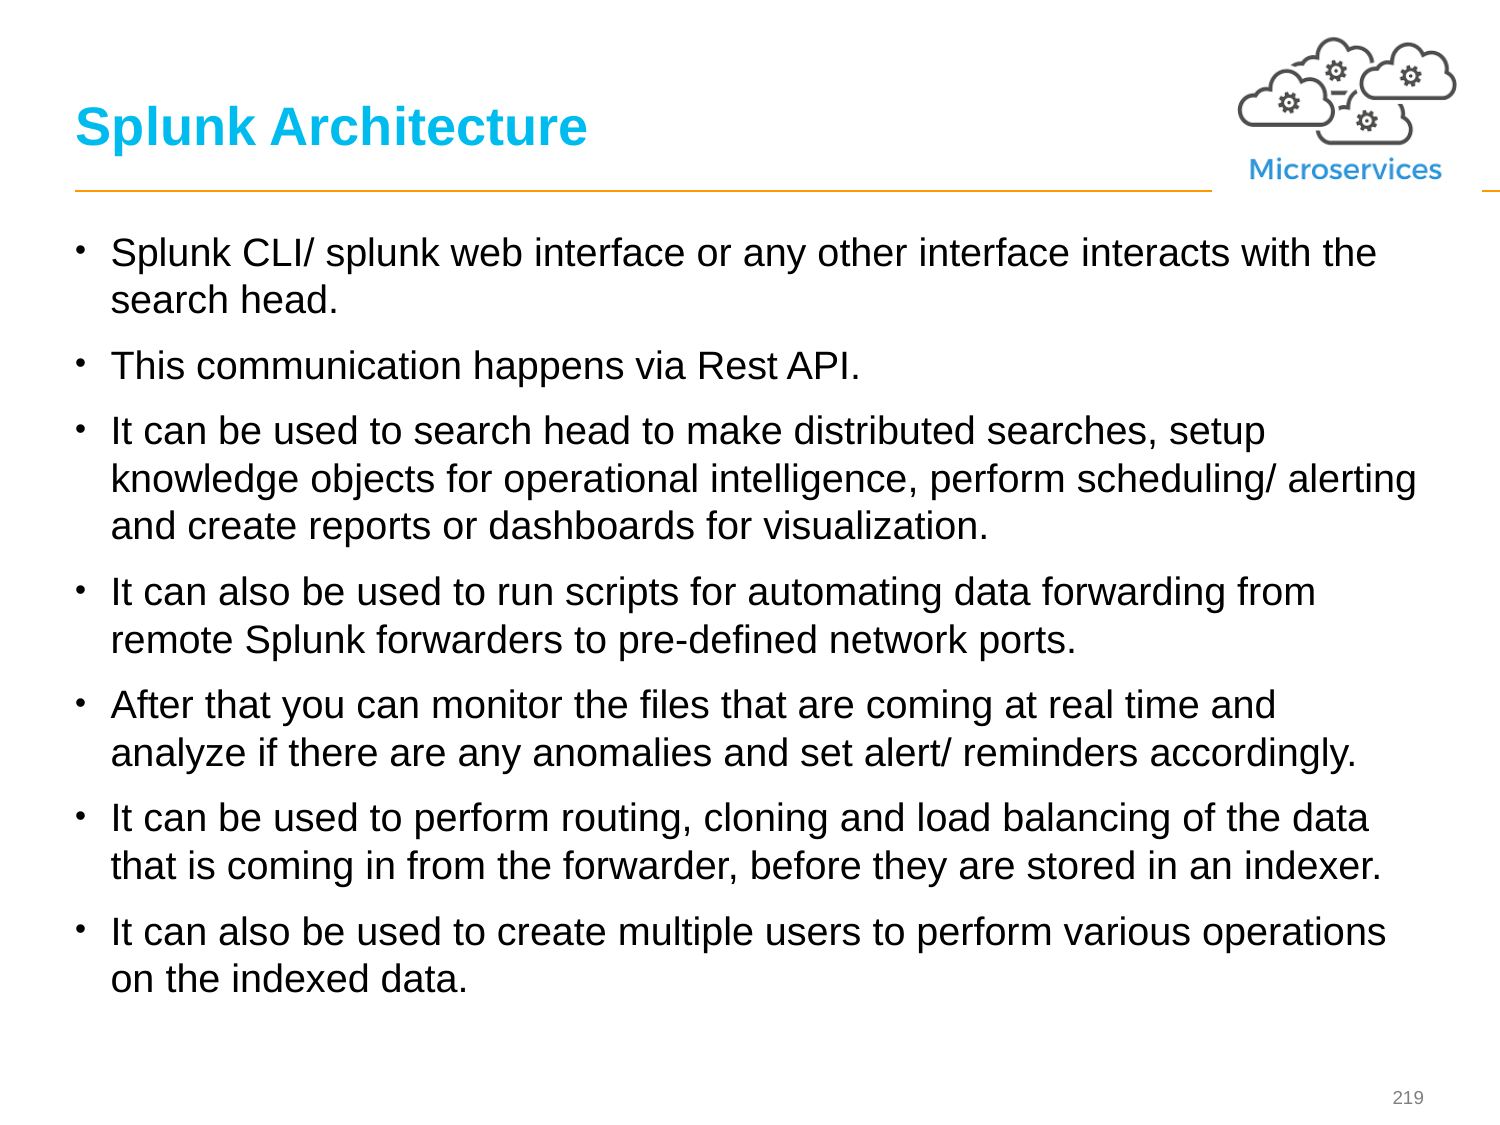

# Splunk Architecture
Splunk CLI/ splunk web interface or any other interface interacts with the search head.
This communication happens via Rest API.
It can be used to search head to make distributed searches, setup knowledge objects for operational intelligence, perform scheduling/ alerting and create reports or dashboards for visualization.
It can also be used to run scripts for automating data forwarding from remote Splunk forwarders to pre-defined network ports.
After that you can monitor the files that are coming at real time and analyze if there are any anomalies and set alert/ reminders accordingly.
It can be used to perform routing, cloning and load balancing of the data that is coming in from the forwarder, before they are stored in an indexer.
It can also be used to create multiple users to perform various operations on the indexed data.